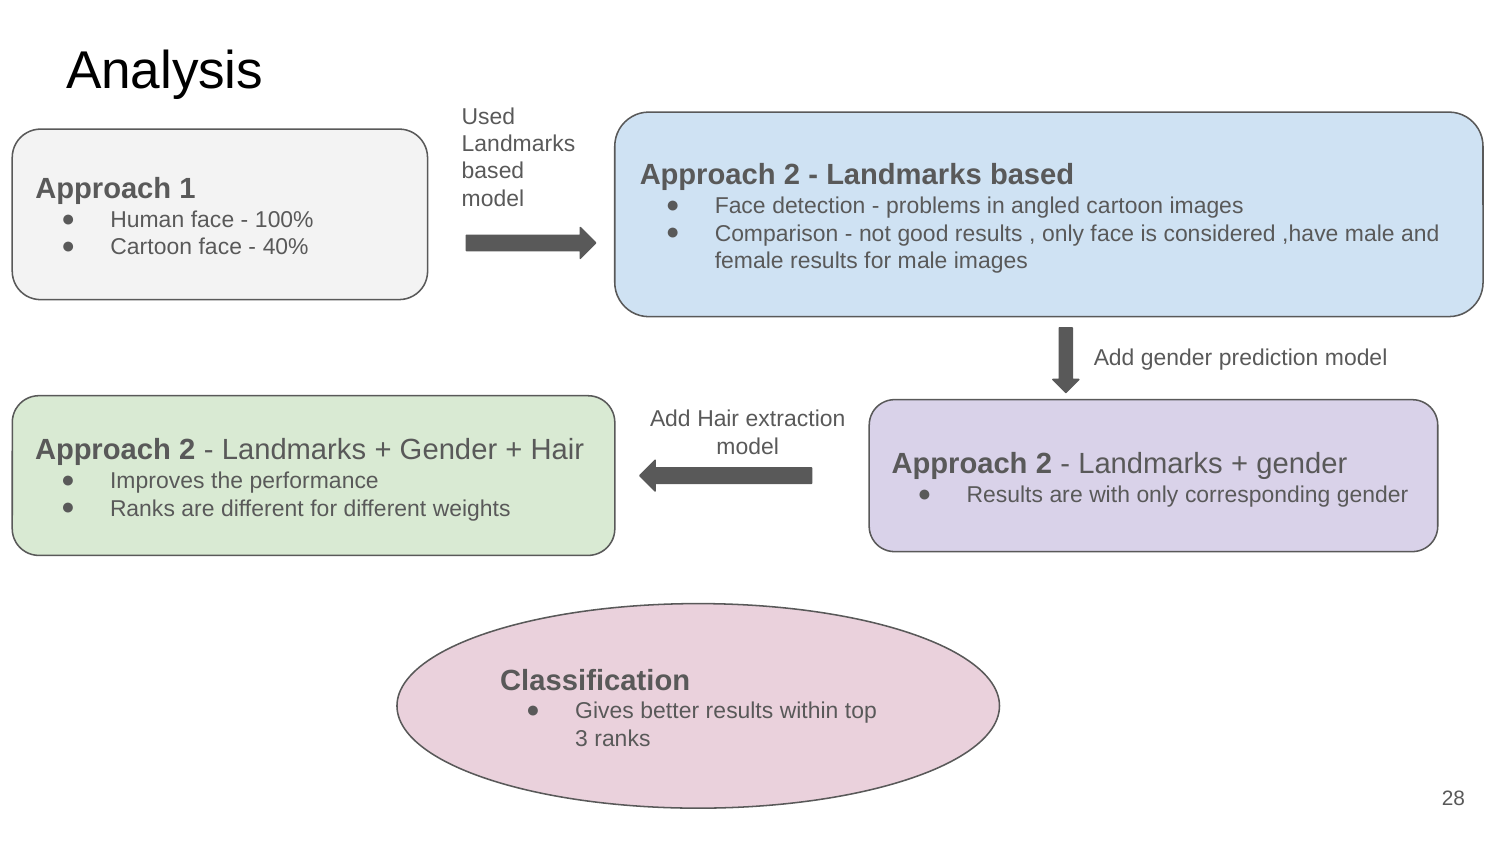

# Analysis

Used Landmarks based model
Approach 2 - Landmarks based
Face detection - problems in angled cartoon images
Comparison - not good results , only face is considered ,have male and female results for male images
Approach 1
Human face - 100%
Cartoon face - 40%

Add gender prediction model
Add Hair extraction model
Approach 2 - Landmarks + Gender + Hair
Improves the performance
Ranks are different for different weights
Approach 2 - Landmarks + gender
Results are with only corresponding gender

Classification
Gives better results within top 3 ranks
28